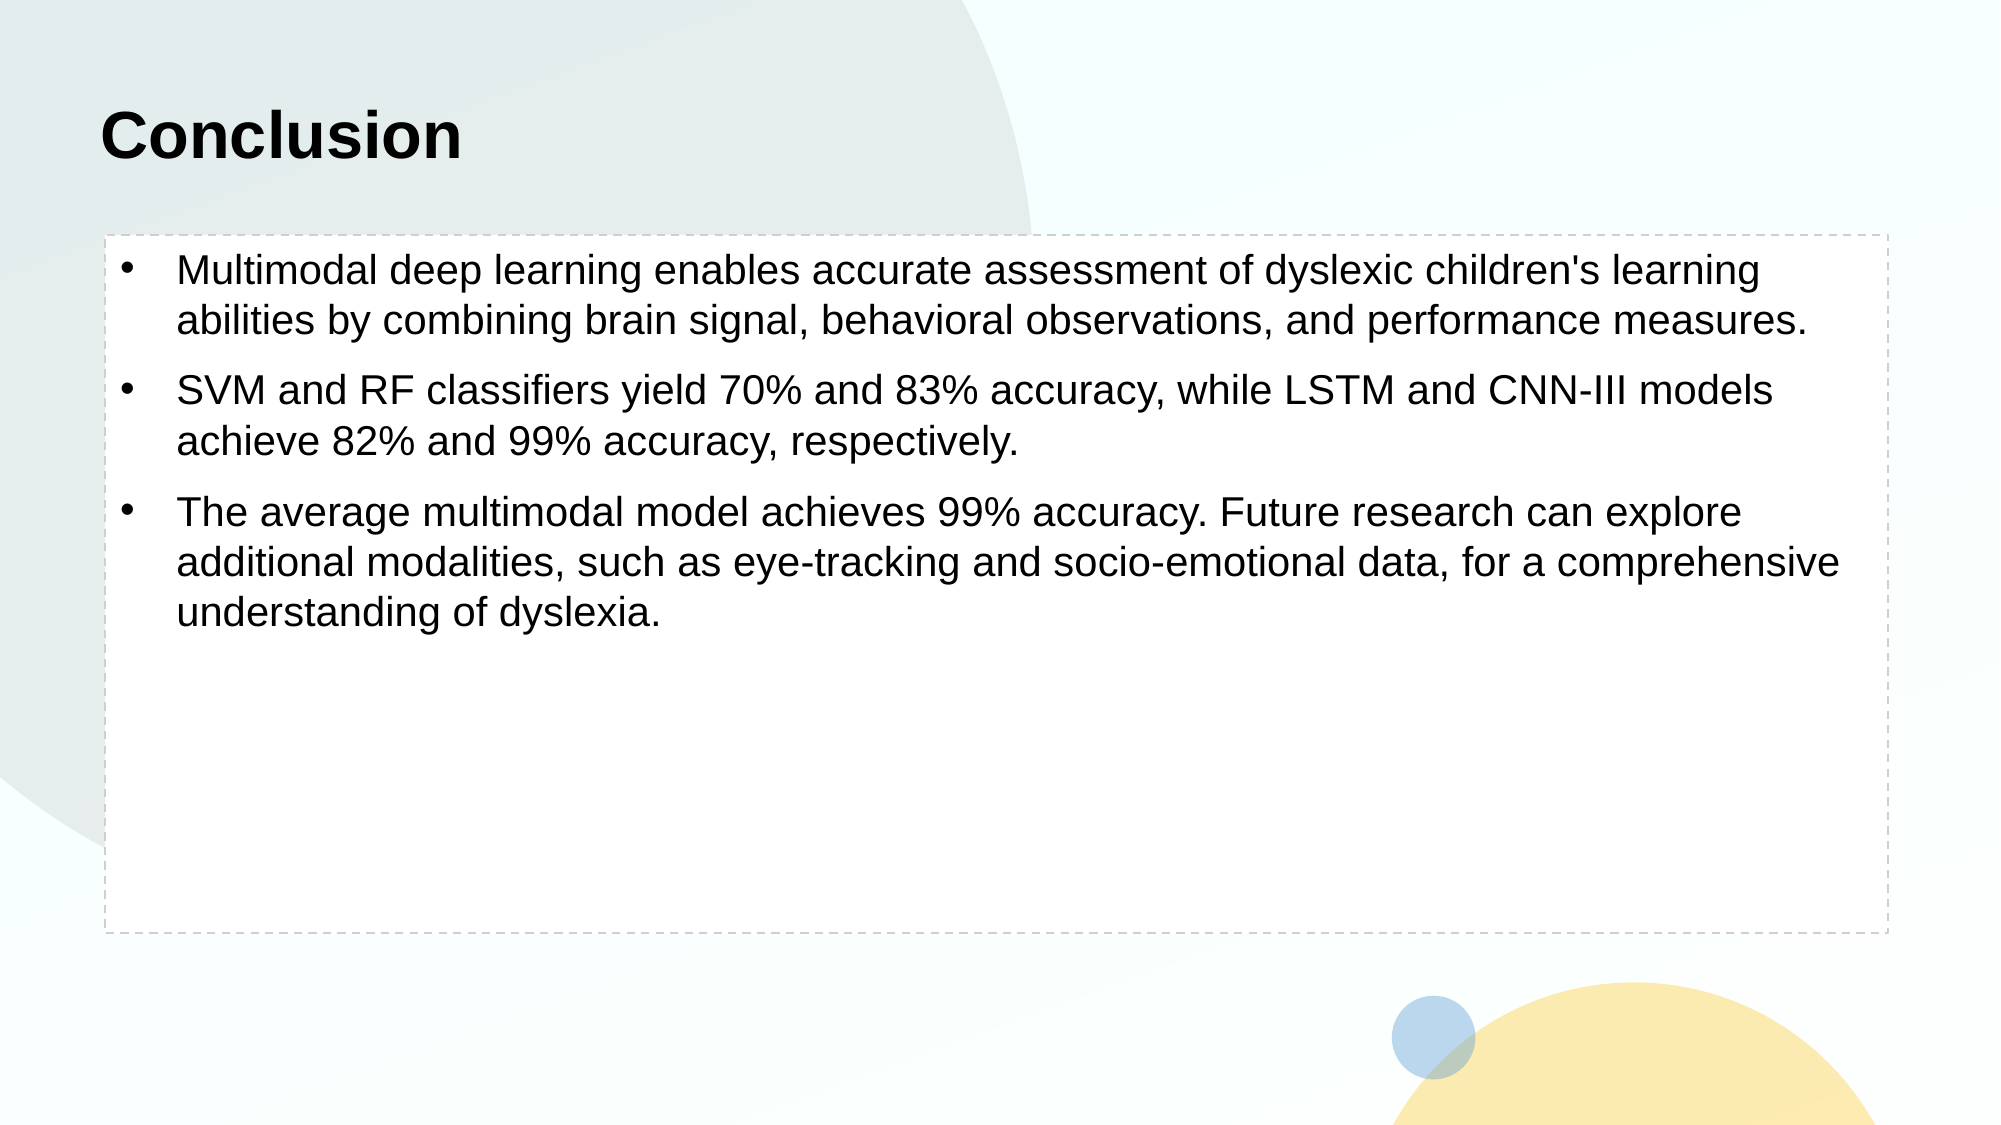

# Conclusion
Multimodal deep learning enables accurate assessment of dyslexic children's learning abilities by combining brain signal, behavioral observations, and performance measures.
SVM and RF classifiers yield 70% and 83% accuracy, while LSTM and CNN-III models achieve 82% and 99% accuracy, respectively.
The average multimodal model achieves 99% accuracy. Future research can explore additional modalities, such as eye-tracking and socio-emotional data, for a comprehensive understanding of dyslexia.